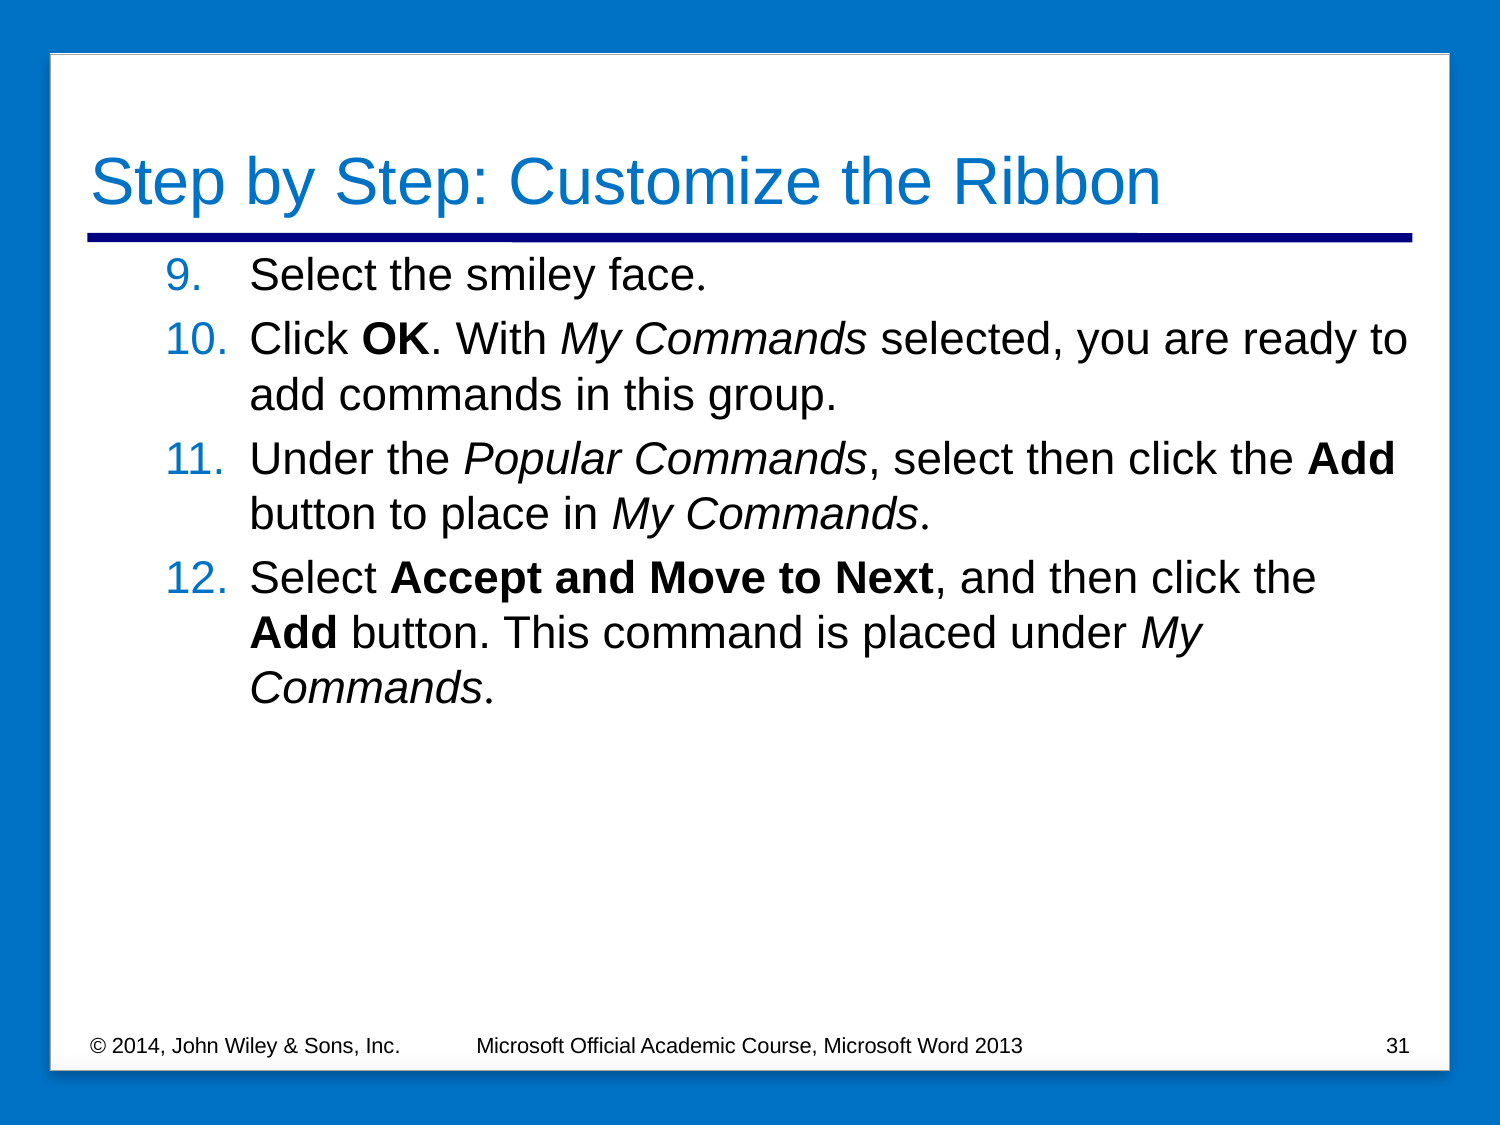

# Step by Step: Customize the Ribbon
Select the smiley face.
Click OK. With My Commands selected, you are ready to add commands in this group.
Under the Popular Commands, select then click the Add button to place in My Commands.
Select Accept and Move to Next, and then click the Add button. This command is placed under My Commands.
© 2014, John Wiley & Sons, Inc.
Microsoft Official Academic Course, Microsoft Word 2013
31